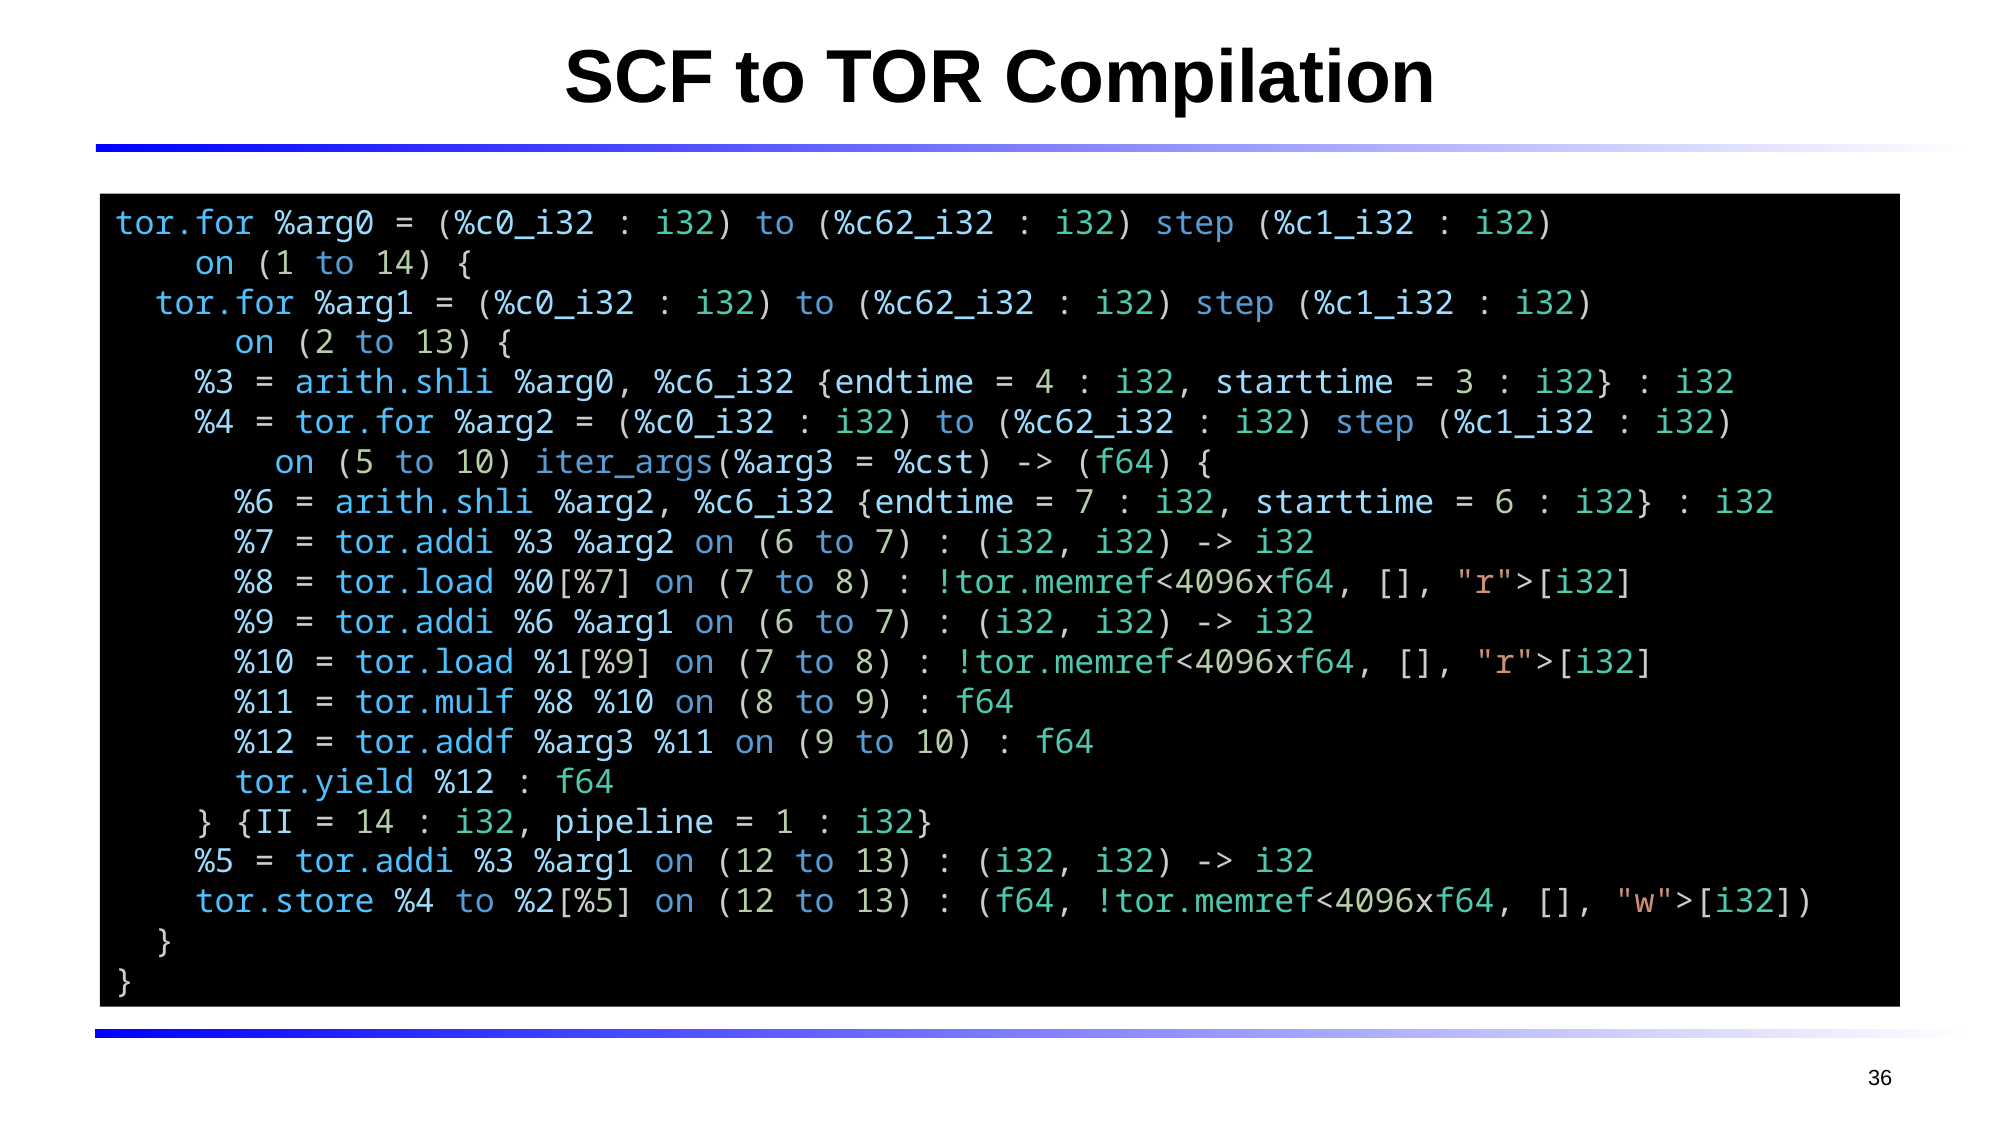

# SCF to TOR Compilation

tor.for %arg0 = (%c0_i32 : i32) to (%c62_i32 : i32) step (%c1_i32 : i32)
    on (1 to 14) {
  tor.for %arg1 = (%c0_i32 : i32) to (%c62_i32 : i32) step (%c1_i32 : i32)
      on (2 to 13) {
    %3 = arith.shli %arg0, %c6_i32 {endtime = 4 : i32, starttime = 3 : i32} : i32
    %4 = tor.for %arg2 = (%c0_i32 : i32) to (%c62_i32 : i32) step (%c1_i32 : i32)
        on (5 to 10) iter_args(%arg3 = %cst) -> (f64) {
      %6 = arith.shli %arg2, %c6_i32 {endtime = 7 : i32, starttime = 6 : i32} : i32
      %7 = tor.addi %3 %arg2 on (6 to 7) : (i32, i32) -> i32
      %8 = tor.load %0[%7] on (7 to 8) : !tor.memref<4096xf64, [], "r">[i32]
      %9 = tor.addi %6 %arg1 on (6 to 7) : (i32, i32) -> i32
      %10 = tor.load %1[%9] on (7 to 8) : !tor.memref<4096xf64, [], "r">[i32]
      %11 = tor.mulf %8 %10 on (8 to 9) : f64
      %12 = tor.addf %arg3 %11 on (9 to 10) : f64
      tor.yield %12 : f64
    } {II = 14 : i32, pipeline = 1 : i32}
    %5 = tor.addi %3 %arg1 on (12 to 13) : (i32, i32) -> i32
    tor.store %4 to %2[%5] on (12 to 13) : (f64, !tor.memref<4096xf64, [], "w">[i32])
  }
}

36